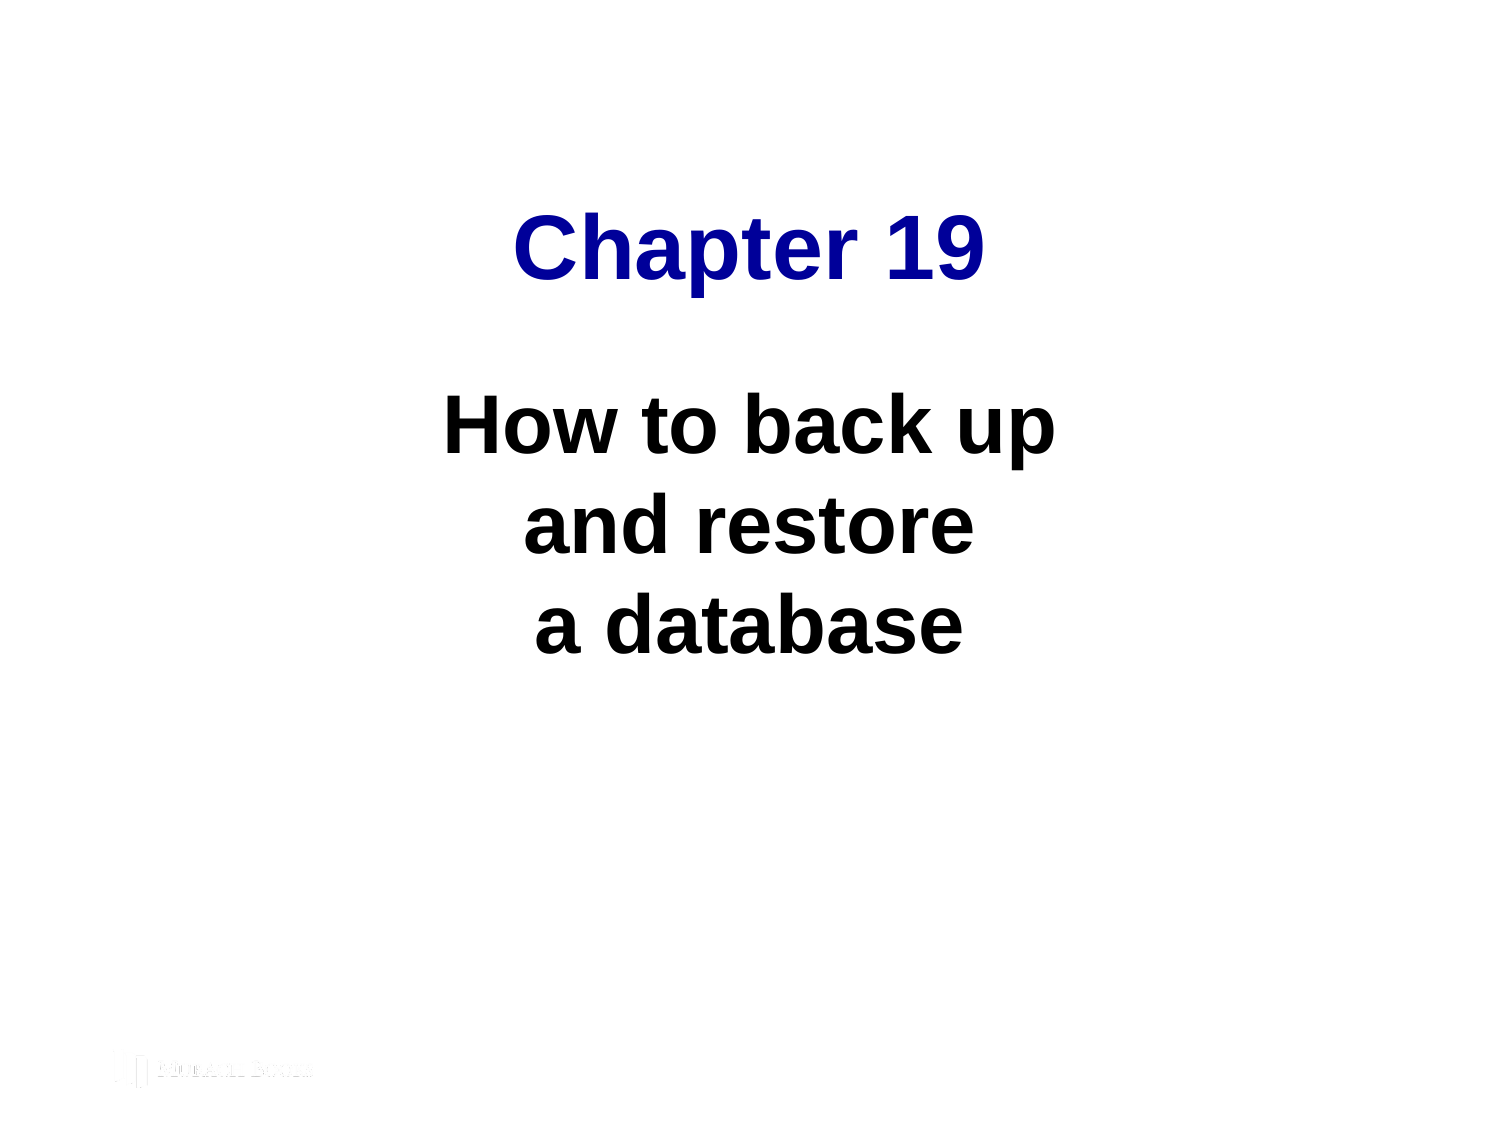

# Chapter 19
How to back up
and restore
a database
© 2019, Mike Murach & Associates, Inc.

C19, Slide 340